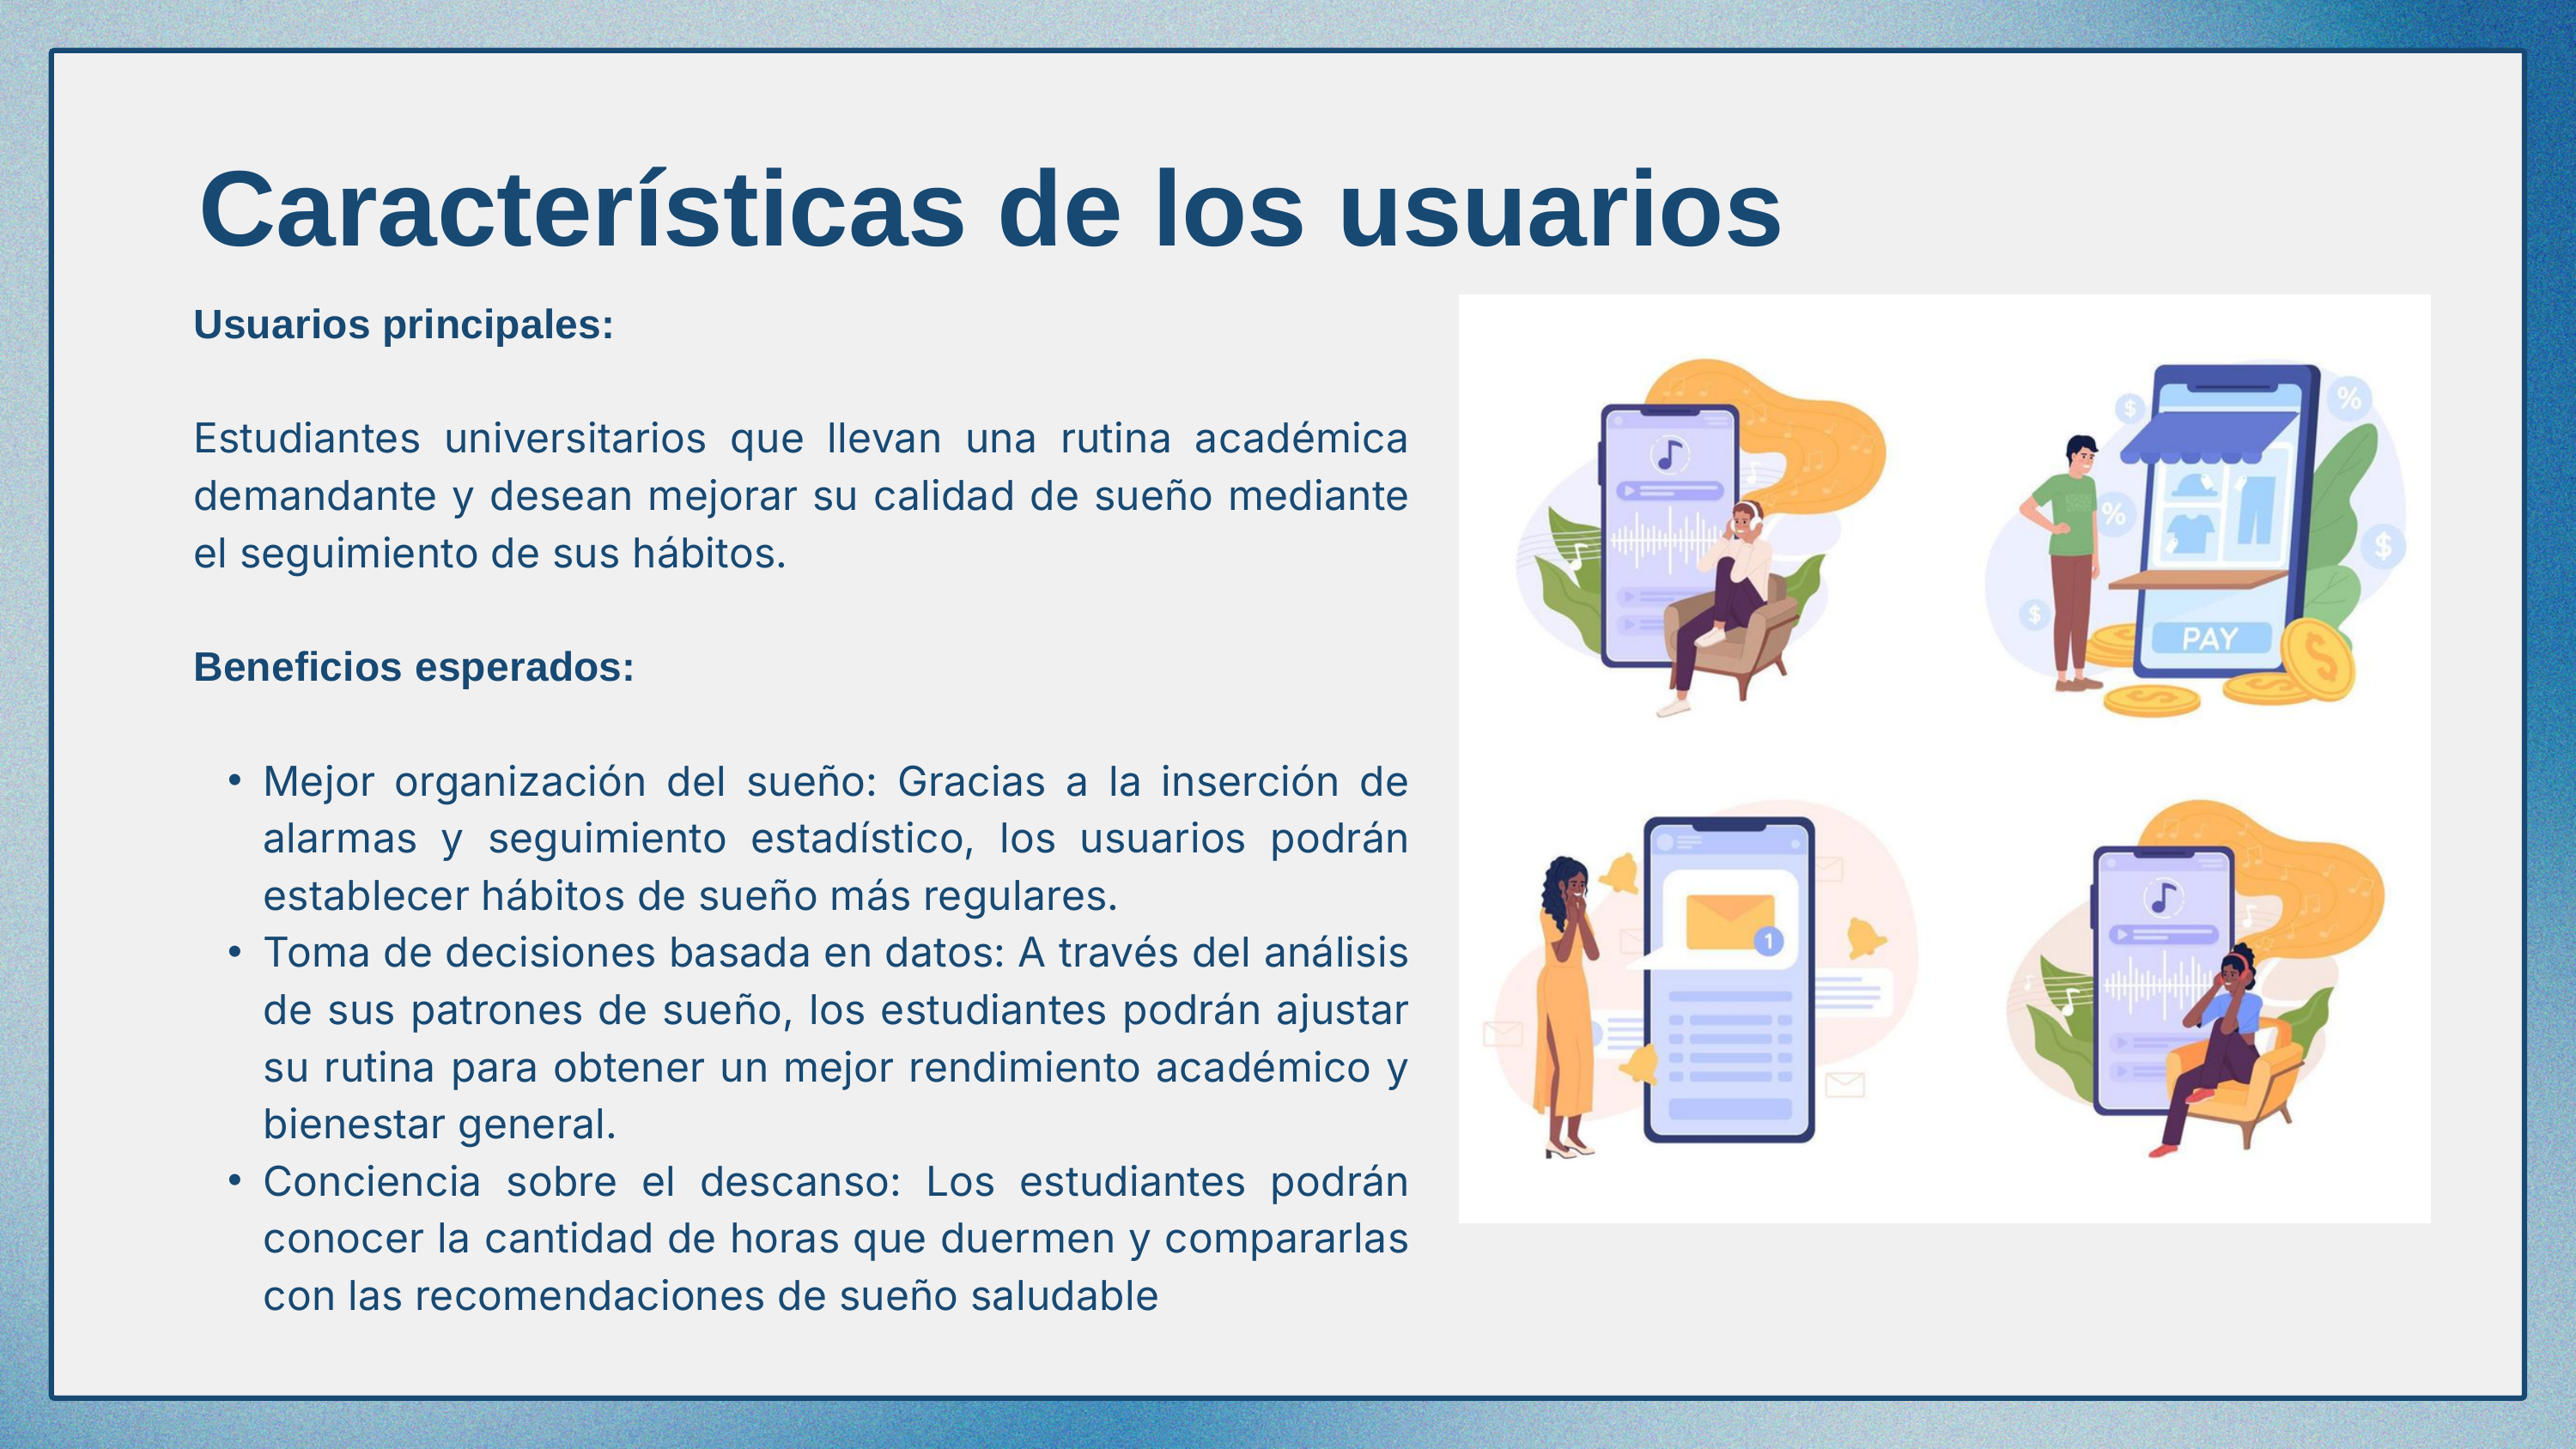

Características de los usuarios
Usuarios principales:

Estudiantes universitarios que llevan una rutina académica demandante y desean mejorar su calidad de sueño mediante el seguimiento de sus hábitos.

Beneficios esperados:

Mejor organización del sueño: Gracias a la inserción de alarmas y seguimiento estadístico, los usuarios podrán establecer hábitos de sueño más regulares.
Toma de decisiones basada en datos: A través del análisis de sus patrones de sueño, los estudiantes podrán ajustar su rutina para obtener un mejor rendimiento académico y bienestar general.
Conciencia sobre el descanso: Los estudiantes podrán conocer la cantidad de horas que duermen y compararlas con las recomendaciones de sueño saludable